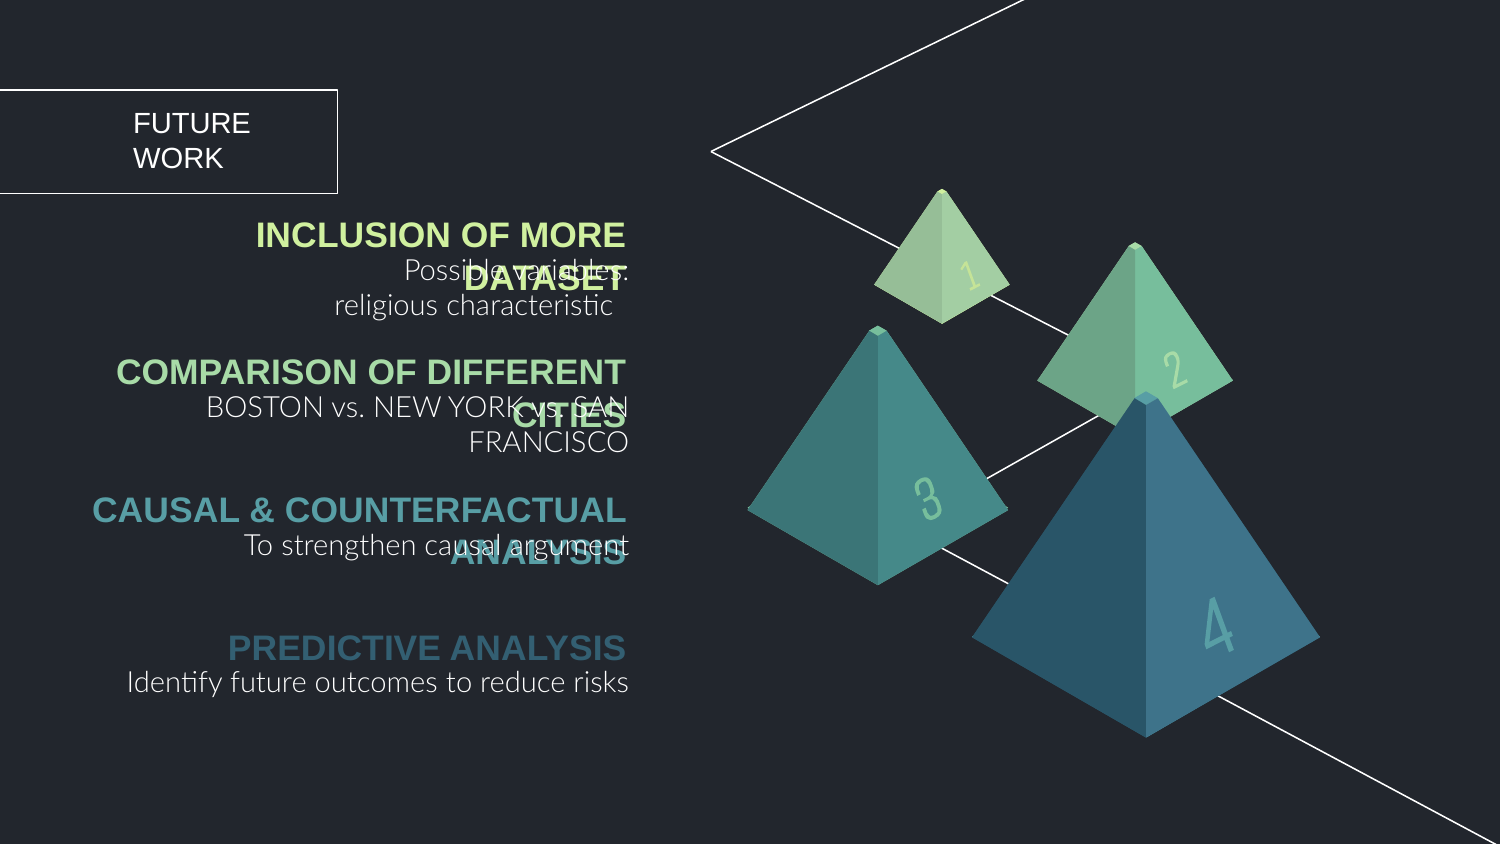

# FUTURE WORK

INCLUSION OF MORE DATASET
Possible variables: religious characteristic
COMPARISON OF DIFFERENT CITIES
BOSTON vs. NEW YORK vs. SAN FRANCISCO
CAUSAL & COUNTERFACTUAL ANALYSIS
To strengthen causal argument
PREDICTIVE ANALYSIS
Identify future outcomes to reduce risks